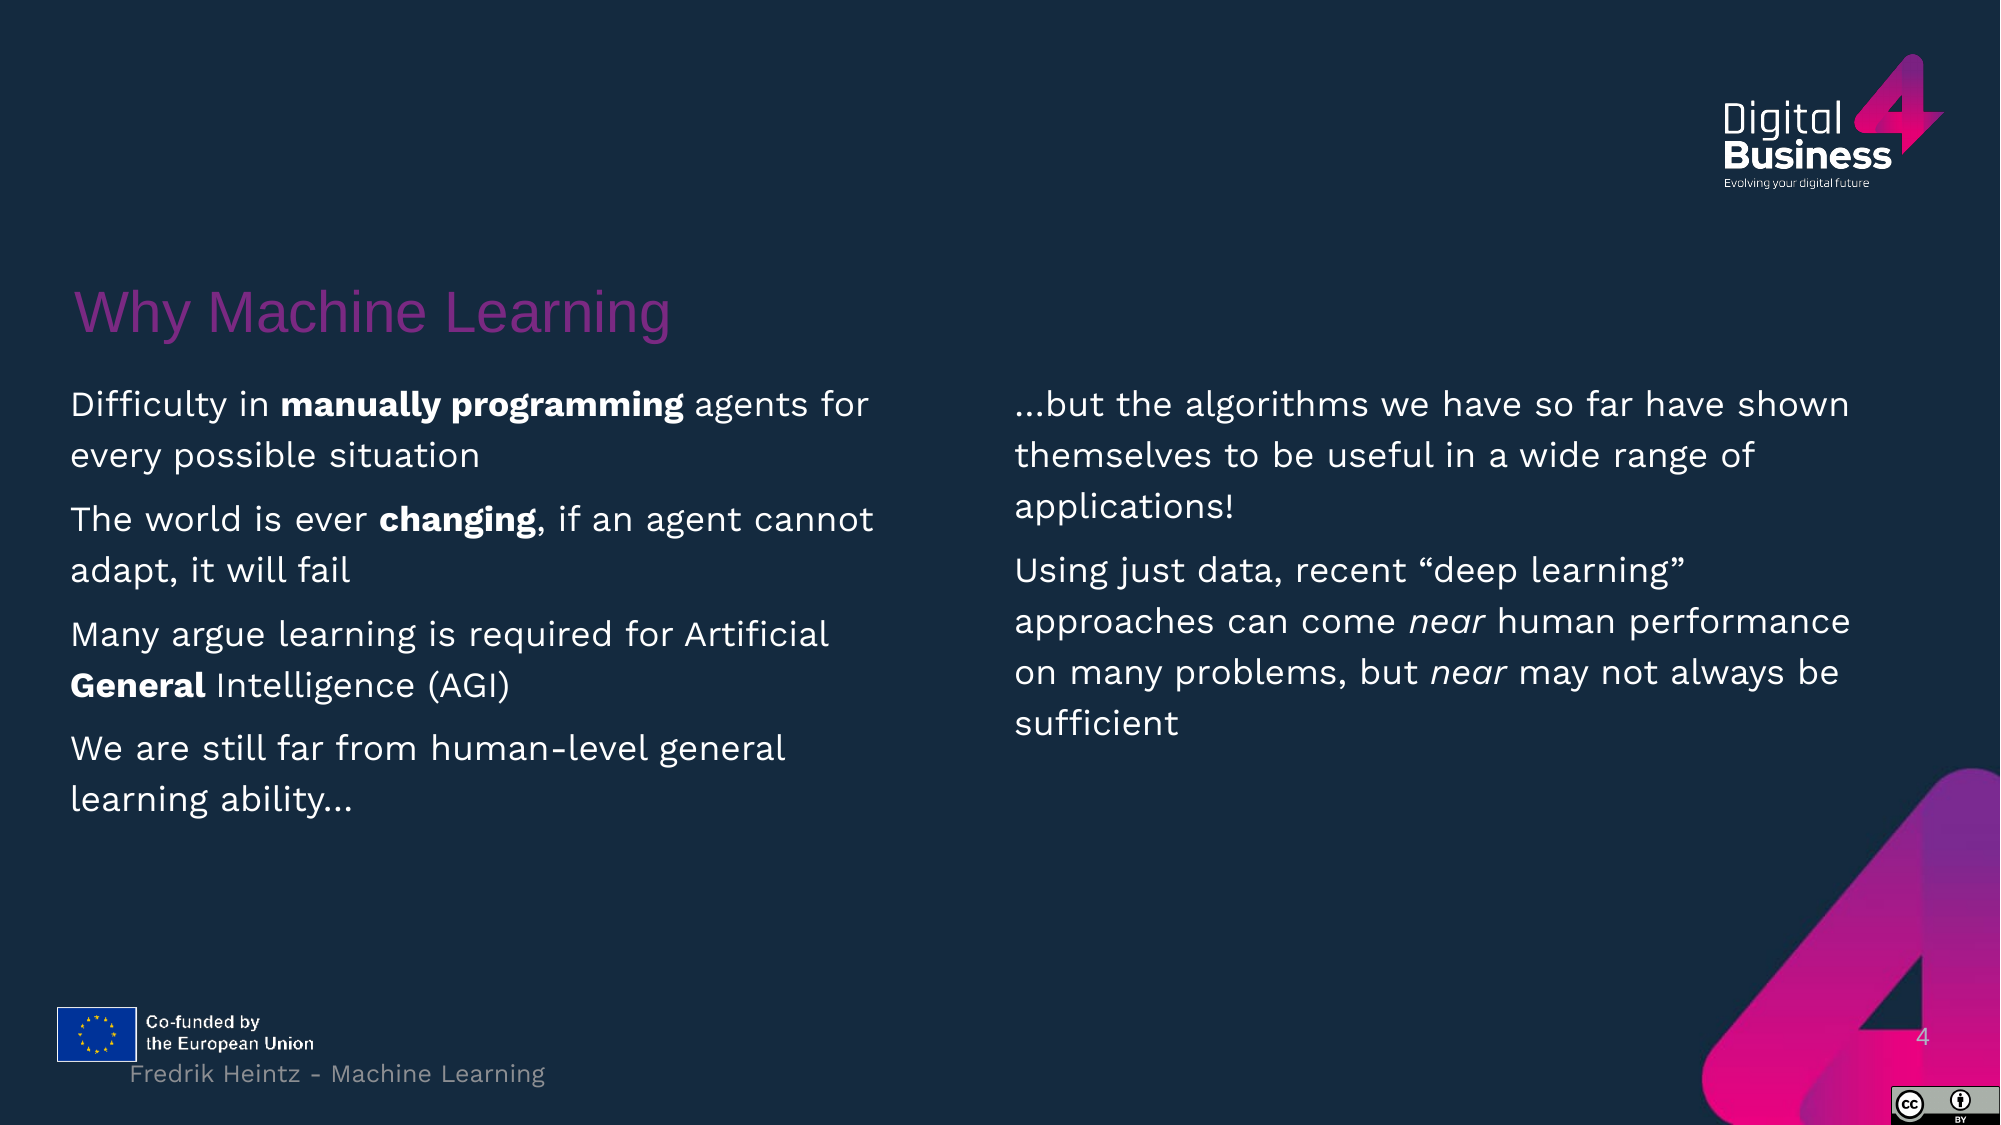

# Why Machine Learning
Difficulty in manually programming agents for every possible situation
The world is ever changing, if an agent cannot adapt, it will fail
Many argue learning is required for Artificial General Intelligence (AGI)
We are still far from human-level general learning ability…
…but the algorithms we have so far have shown themselves to be useful in a wide range of applications!
Using just data, recent “deep learning” approaches can come near human performance on many problems, but near may not always be sufficient
4
Fredrik Heintz - Machine Learning